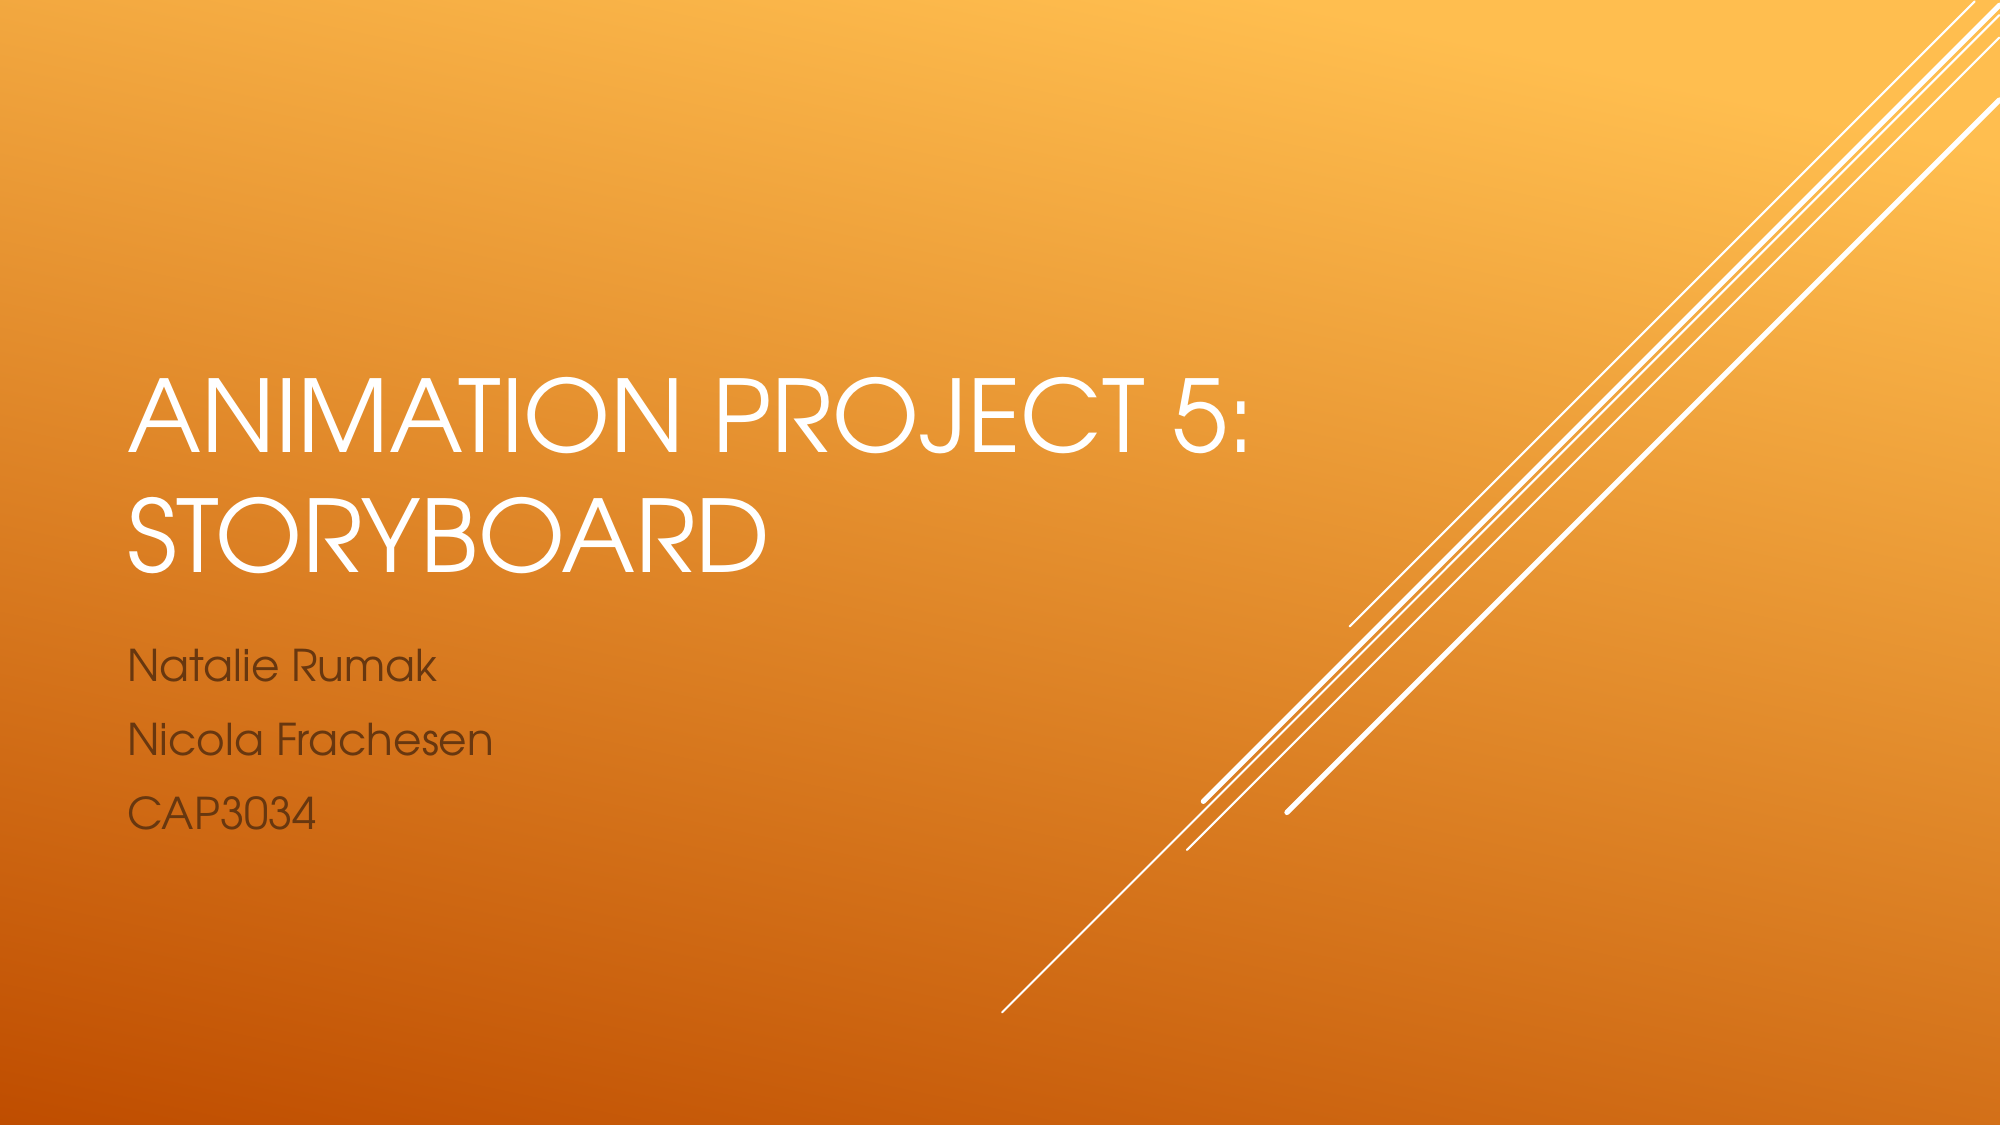

# Animation Project 5: Storyboard
Natalie Rumak
Nicola Frachesen
CAP3034